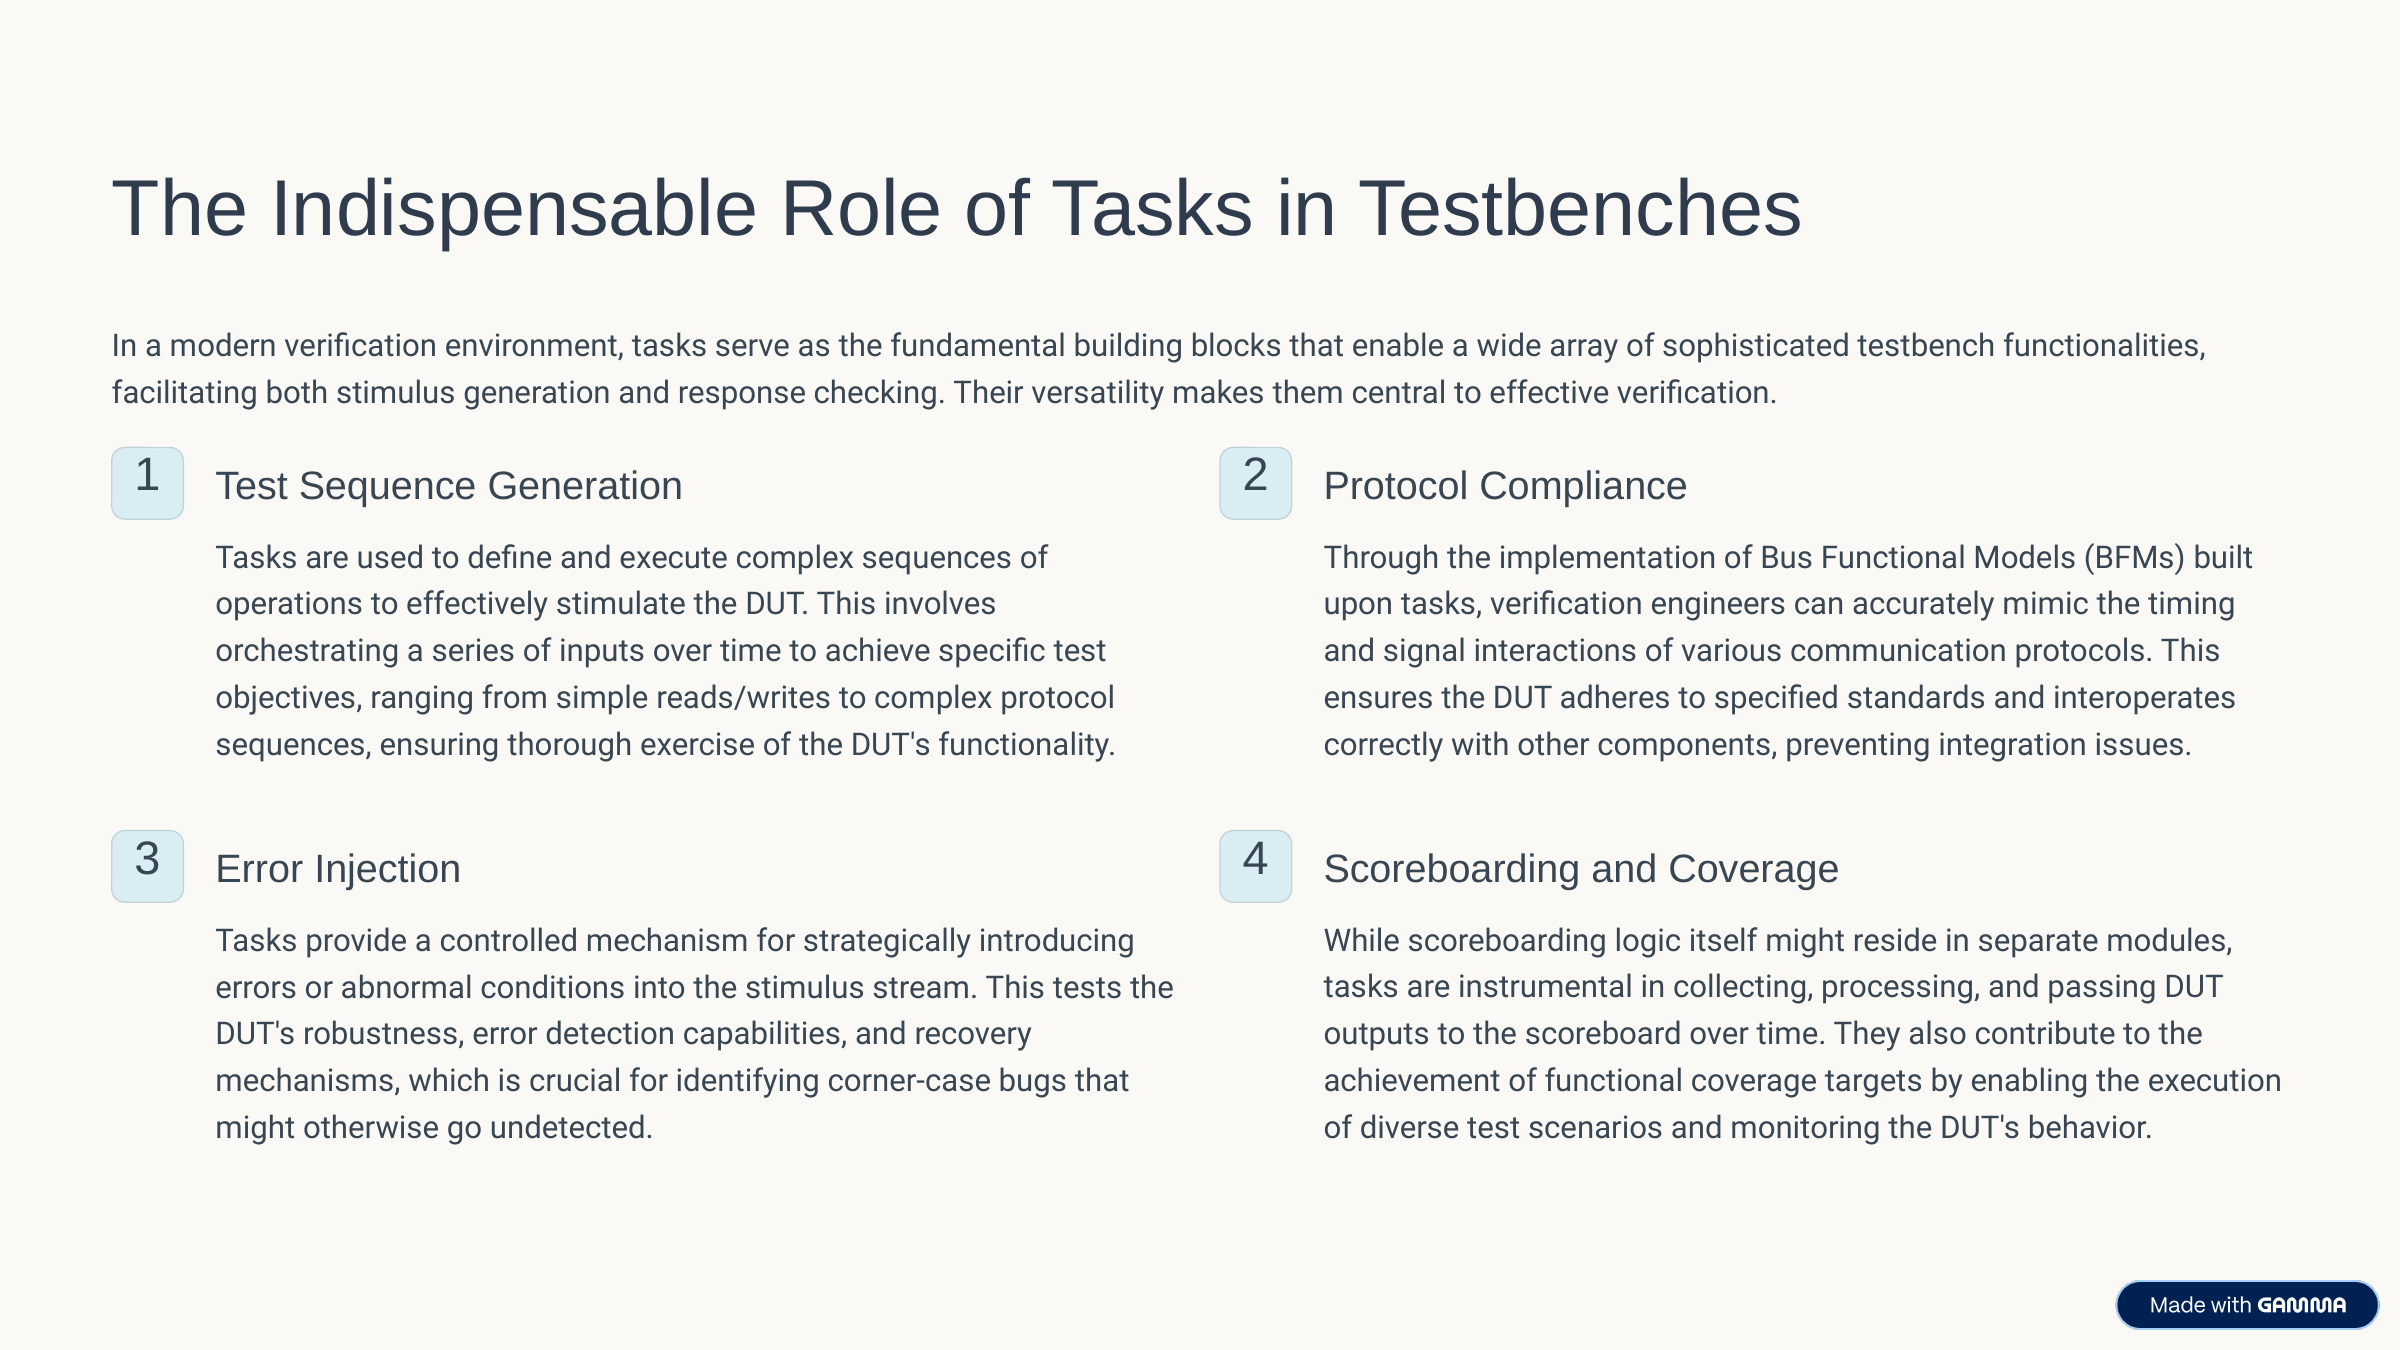

The Indispensable Role of Tasks in Testbenches
In a modern verification environment, tasks serve as the fundamental building blocks that enable a wide array of sophisticated testbench functionalities, facilitating both stimulus generation and response checking. Their versatility makes them central to effective verification.

1
2
Test Sequence Generation
Protocol Compliance
Tasks are used to define and execute complex sequences of operations to effectively stimulate the DUT. This involves orchestrating a series of inputs over time to achieve specific test objectives, ranging from simple reads/writes to complex protocol sequences, ensuring thorough exercise of the DUT's functionality.
Through the implementation of Bus Functional Models (BFMs) built upon tasks, verification engineers can accurately mimic the timing and signal interactions of various communication protocols. This ensures the DUT adheres to specified standards and interoperates correctly with other components, preventing integration issues.

3
4
Error Injection
Scoreboarding and Coverage
Tasks provide a controlled mechanism for strategically introducing errors or abnormal conditions into the stimulus stream. This tests the DUT's robustness, error detection capabilities, and recovery mechanisms, which is crucial for identifying corner-case bugs that might otherwise go undetected.
While scoreboarding logic itself might reside in separate modules, tasks are instrumental in collecting, processing, and passing DUT outputs to the scoreboard over time. They also contribute to the achievement of functional coverage targets by enabling the execution of diverse test scenarios and monitoring the DUT's behavior.